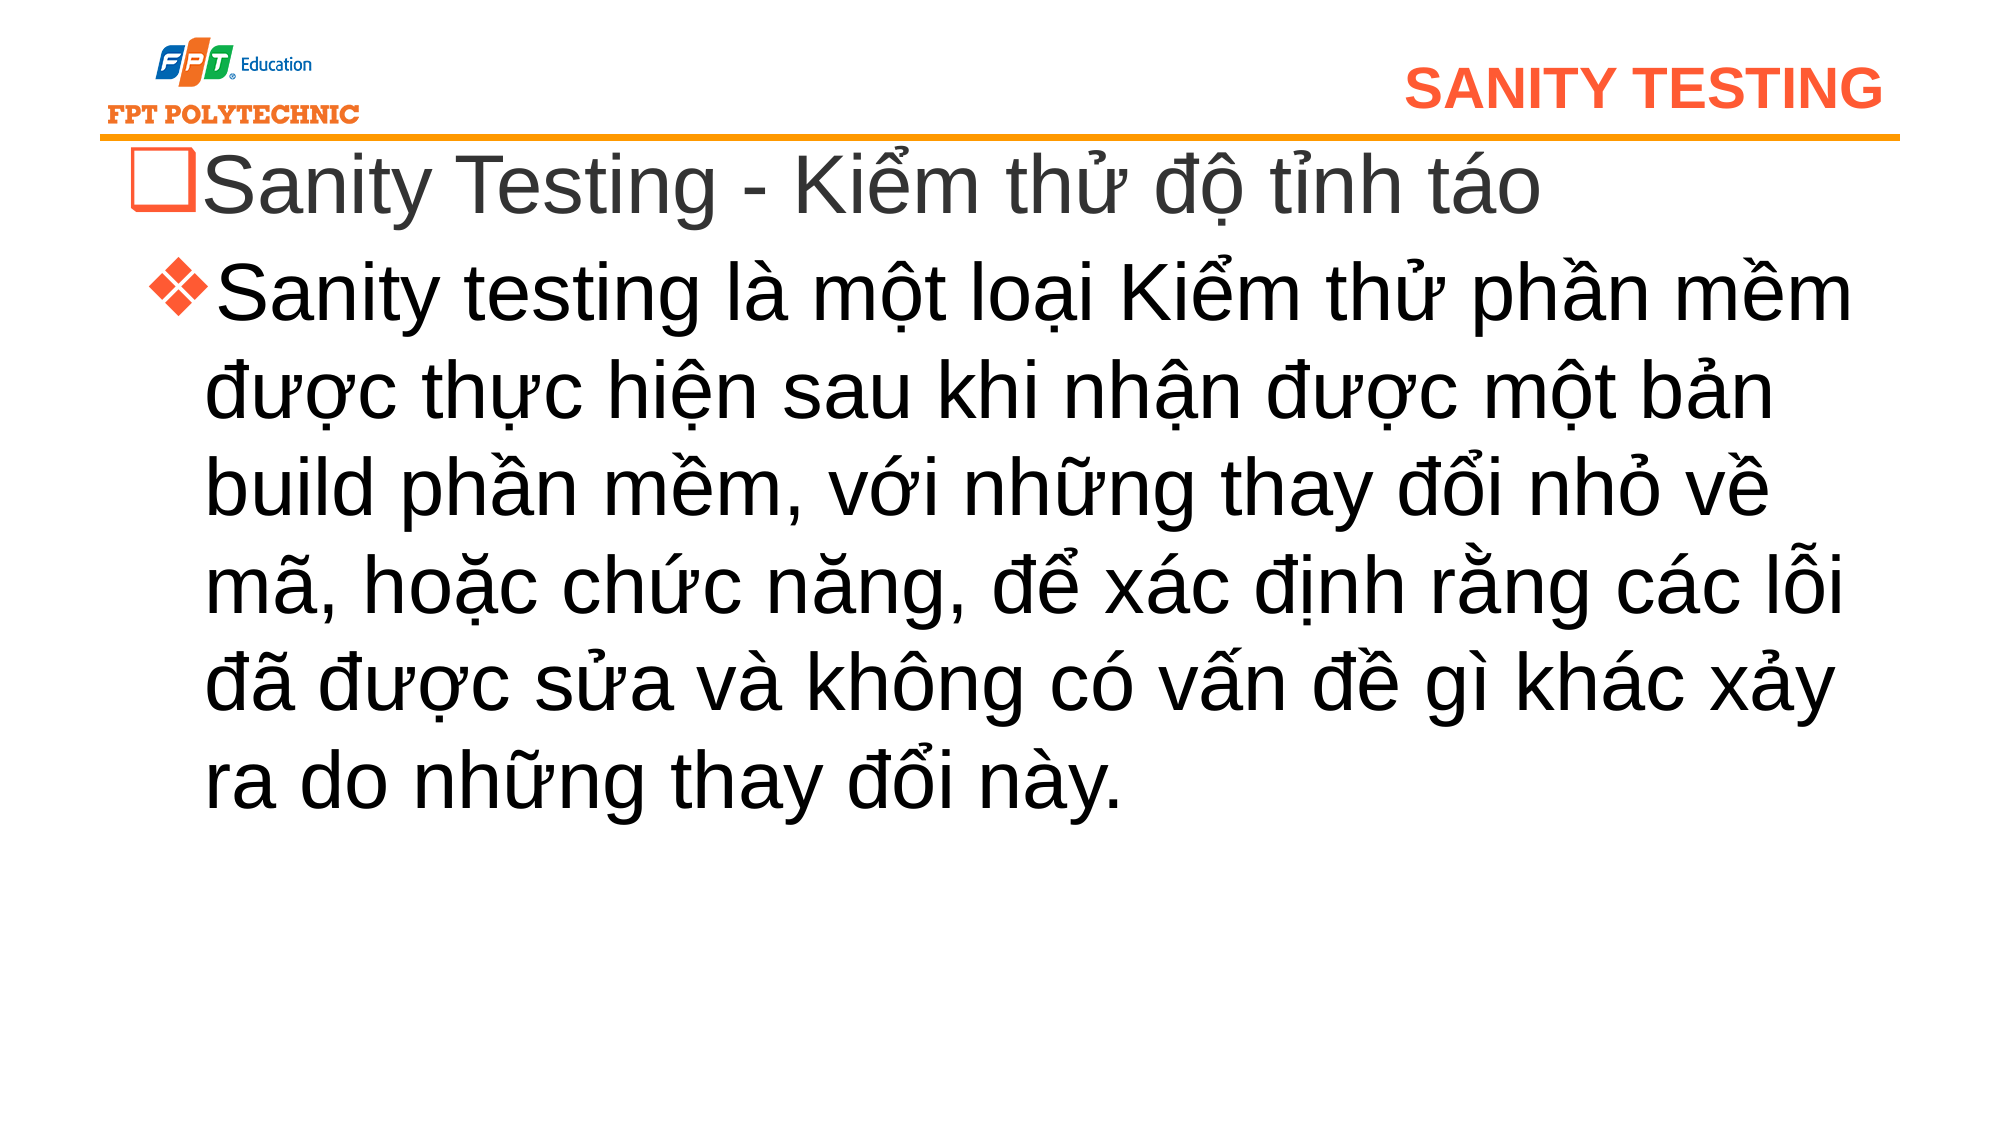

# sanity testing
Sanity Testing - Kiểm thử độ tỉnh táo
Sanity testing là một loại Kiểm thử phần mềm được thực hiện sau khi nhận được một bản build phần mềm, với những thay đổi nhỏ về mã, hoặc chức năng, để xác định rằng các lỗi đã được sửa và không có vấn đề gì khác xảy ra do những thay đổi này.